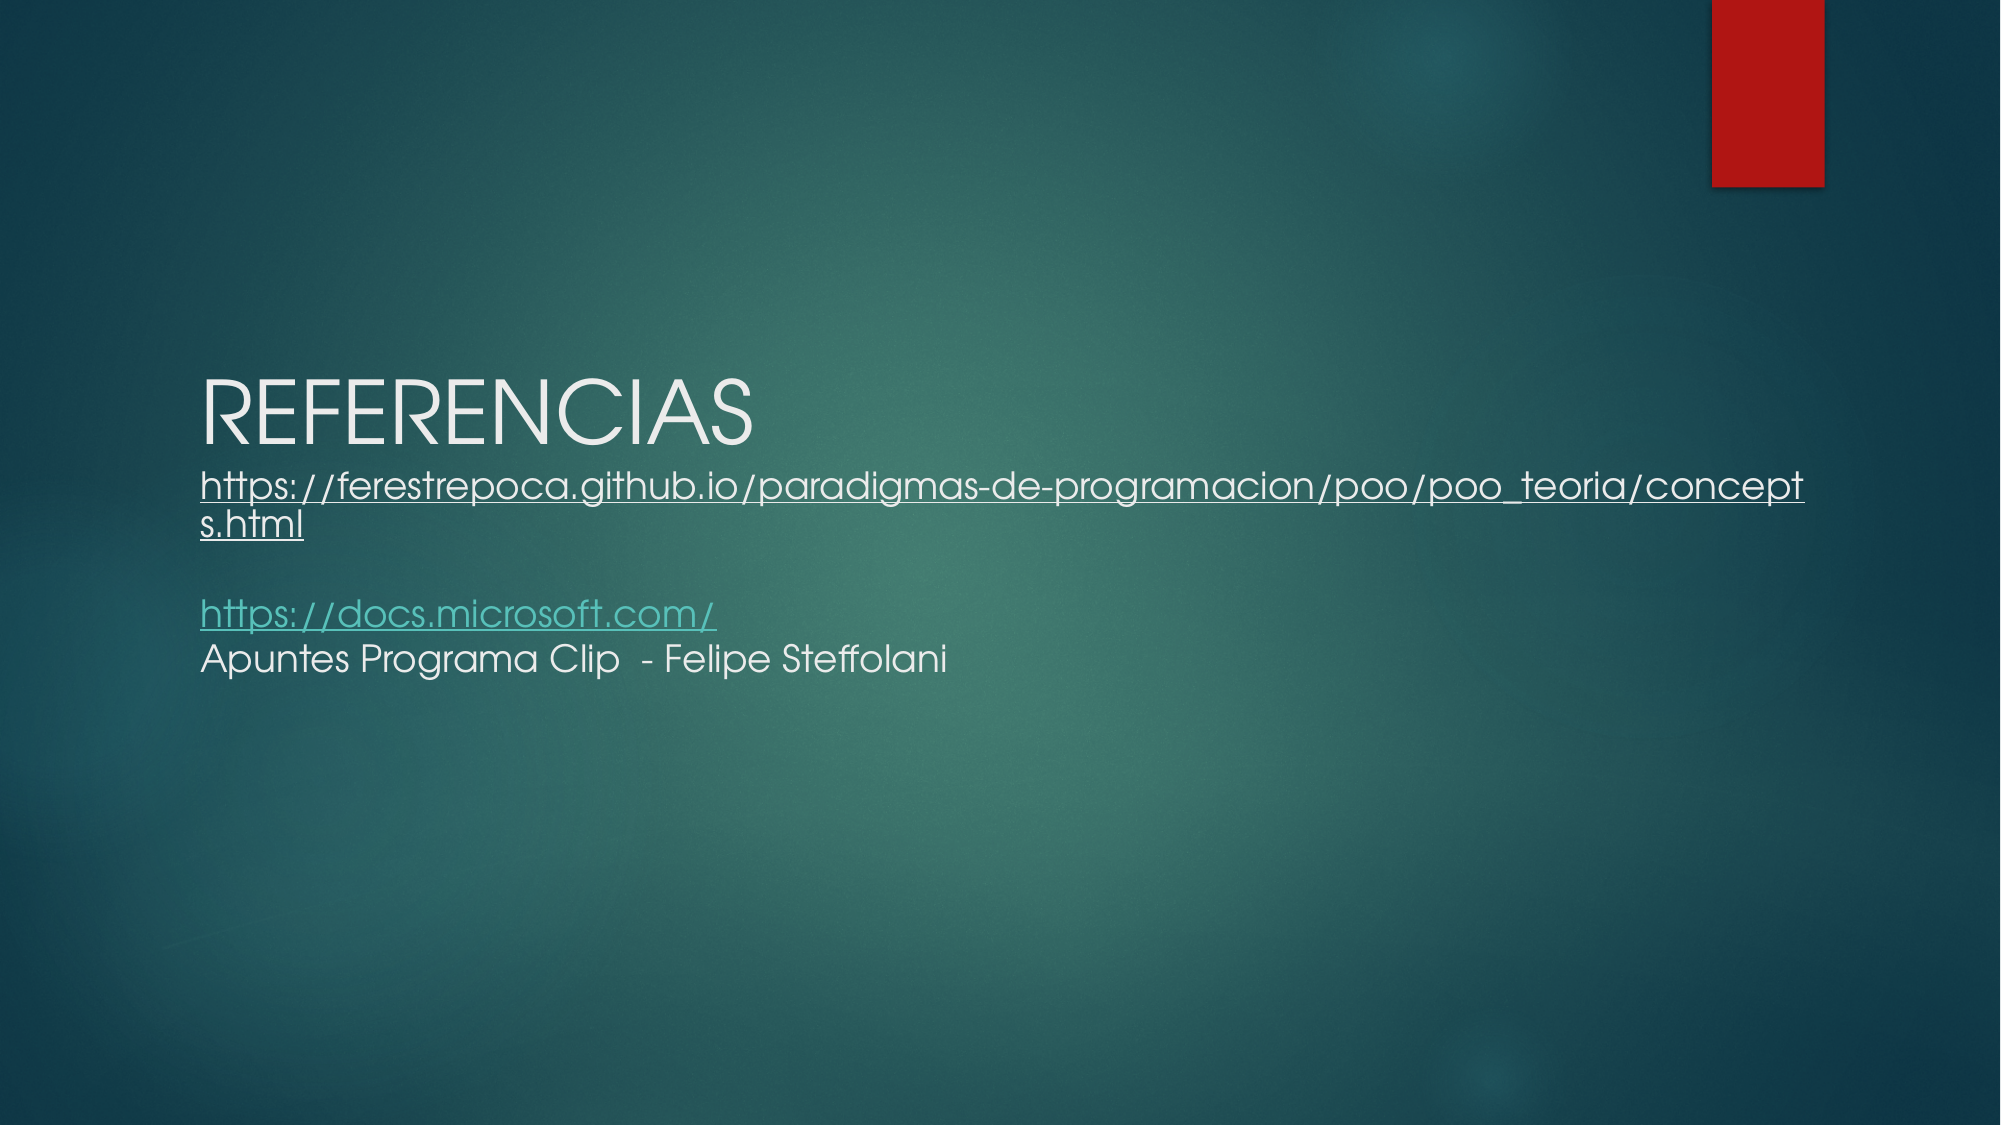

# REFERENCIAS
https://ferestrepoca.github.io/paradigmas-de-programacion/poo/poo_teoria/concepts.html
https://docs.microsoft.com/
Apuntes Programa Clip  - Felipe Steffolani